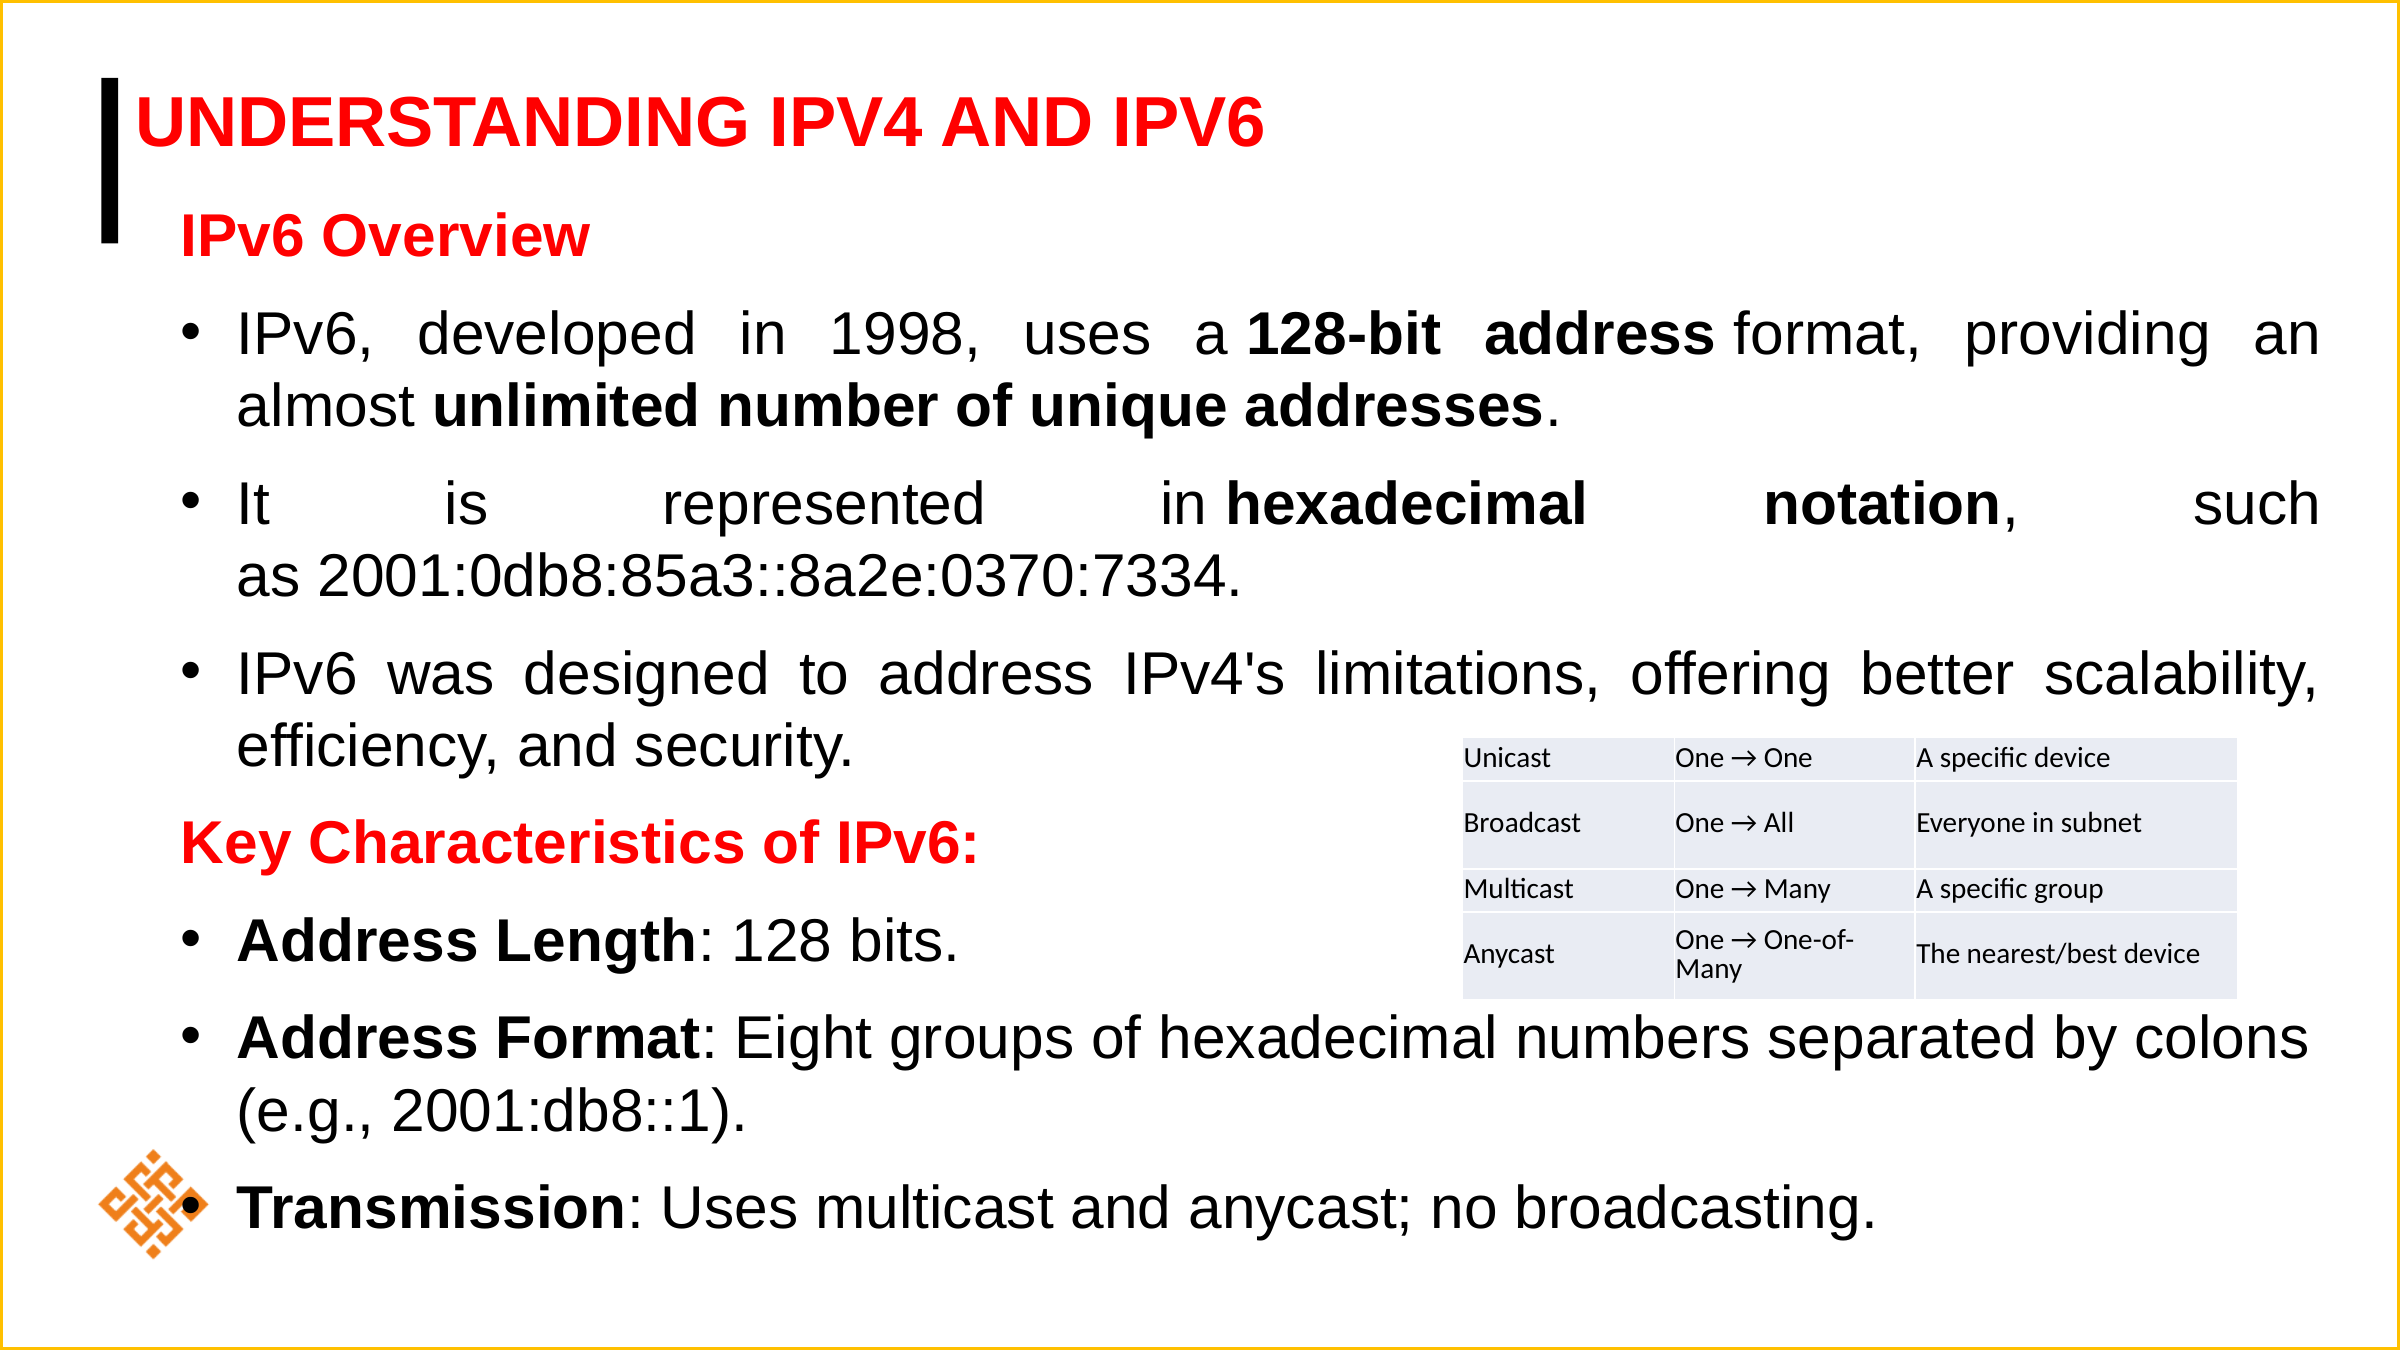

# Understanding IPv4 and IPv6
IPv6 Overview
IPv6, developed in 1998, uses a 128-bit address format, providing an almost unlimited number of unique addresses.
It is represented in hexadecimal notation, such as 2001:0db8:85a3::8a2e:0370:7334.
IPv6 was designed to address IPv4's limitations, offering better scalability, efficiency, and security.
Key Characteristics of IPv6:
Address Length: 128 bits.
Address Format: Eight groups of hexadecimal numbers separated by colons (e.g., 2001:db8::1).
Transmission: Uses multicast and anycast; no broadcasting.

| Unicast | One → One | A specific device |
| --- | --- | --- |
| Broadcast | One → All | Everyone in subnet |
| Multicast | One → Many | A specific group |
| Anycast | One → One-of-Many | The nearest/best device |